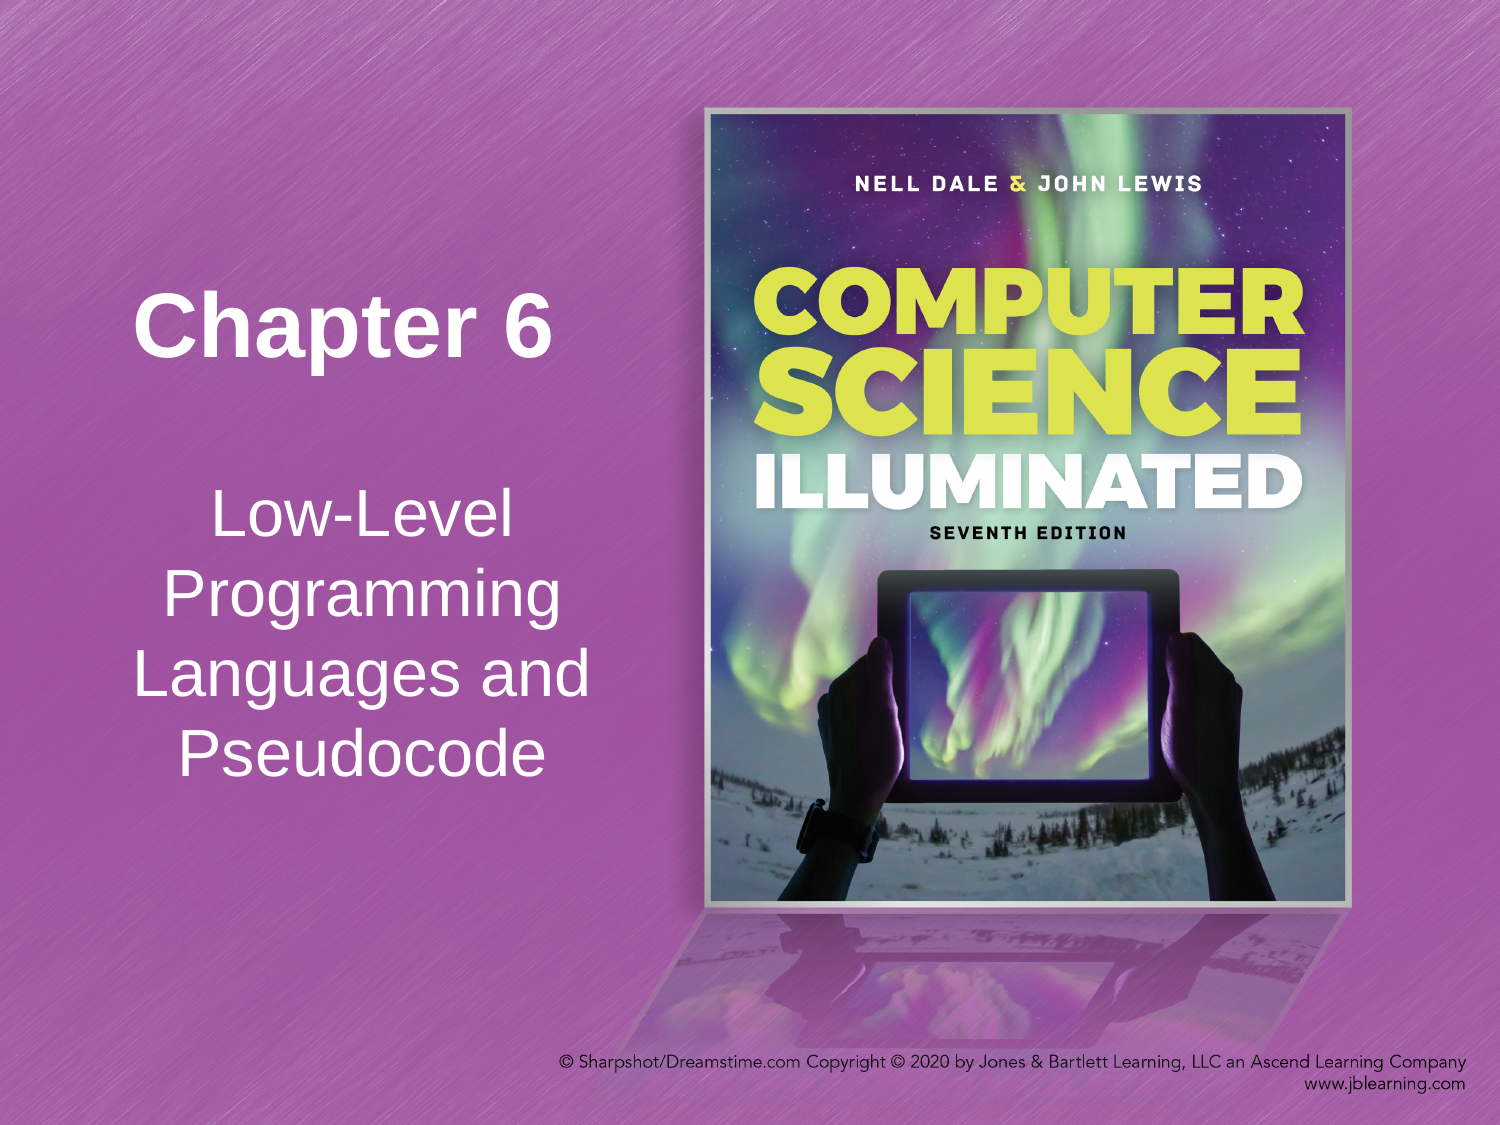

# Chapter 6
Low-Level Programming Languages and Pseudocode